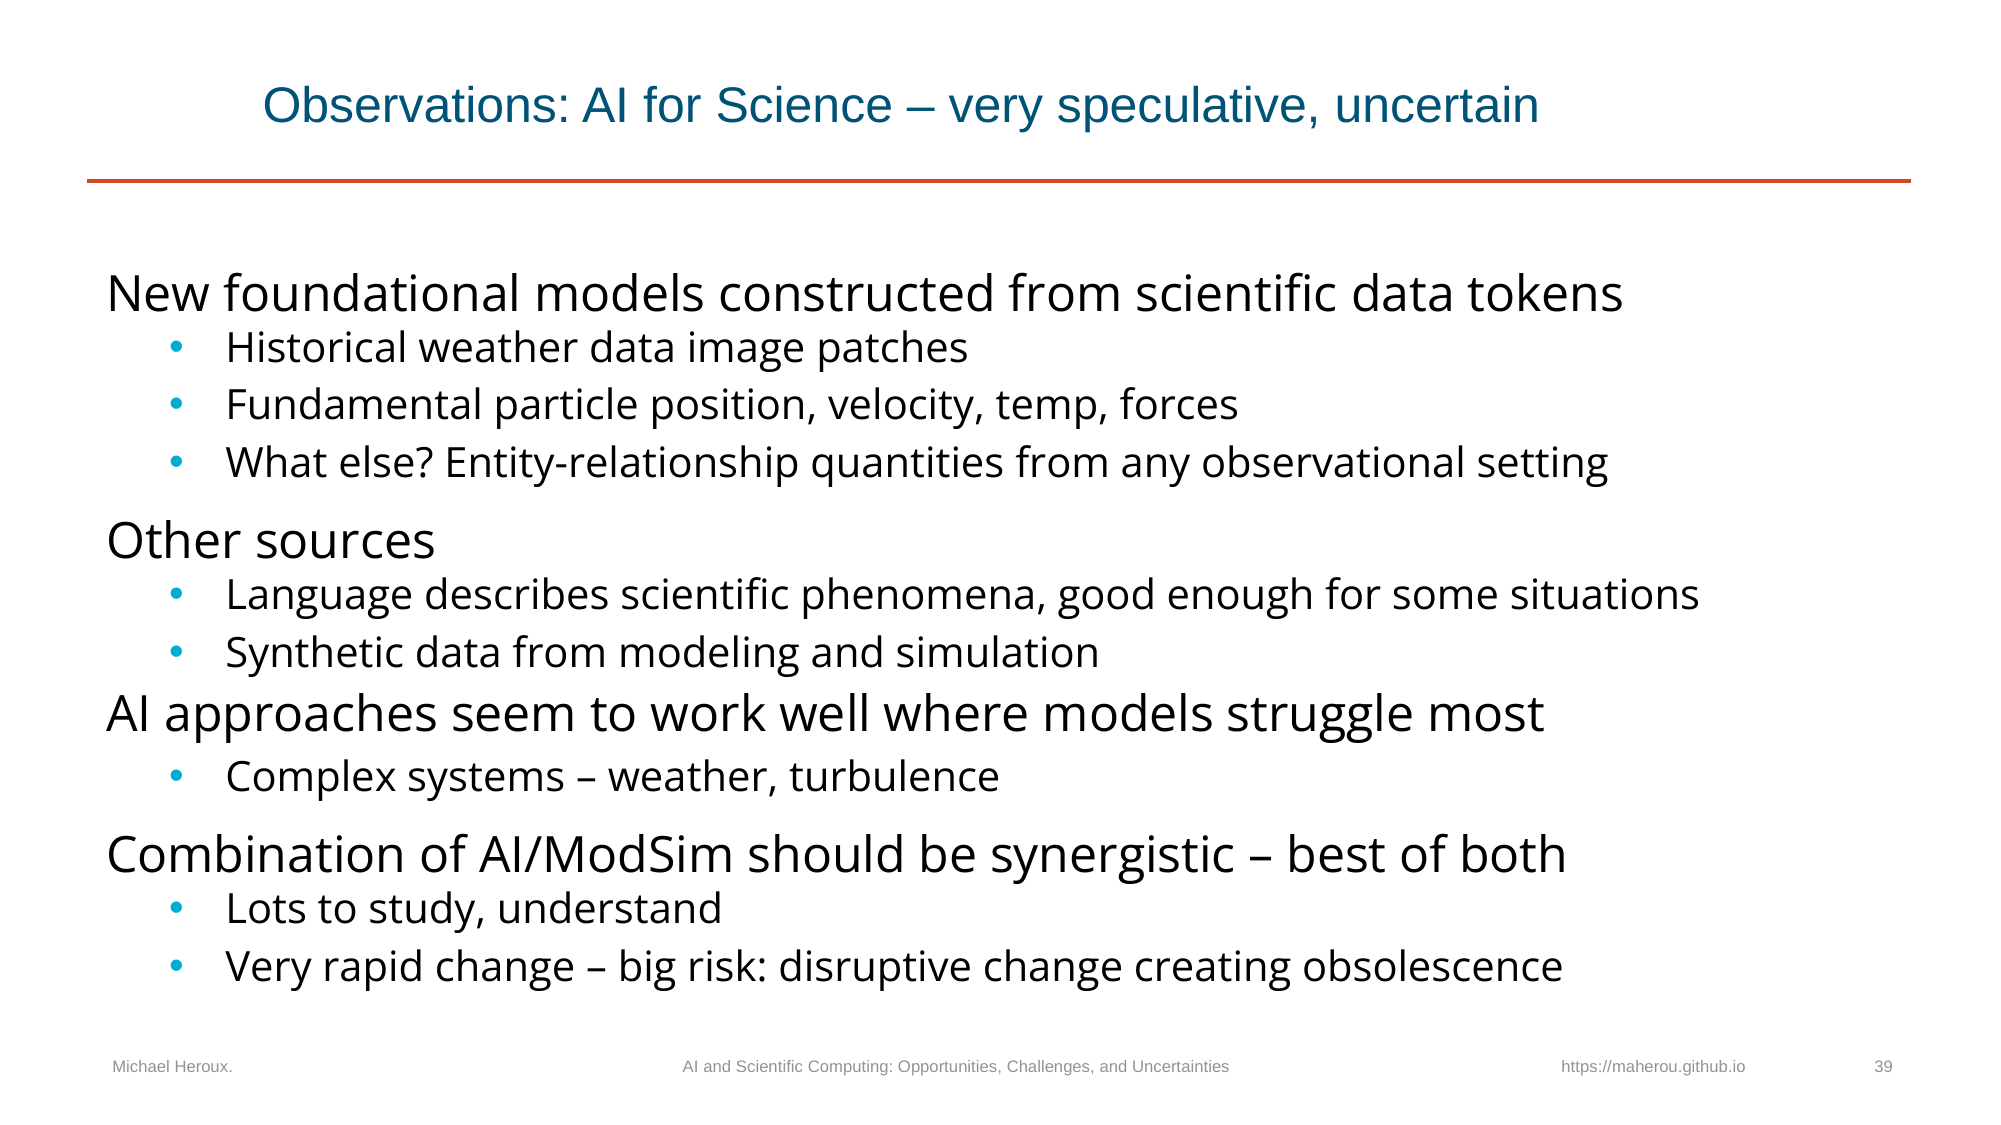

Observations: AI for Science – very speculative, uncertain
New foundational models constructed from scientific data tokens
Historical weather data image patches
Fundamental particle position, velocity, temp, forces
What else? Entity-relationship quantities from any observational setting
Other sources
Language describes scientific phenomena, good enough for some situations
Synthetic data from modeling and simulation
AI approaches seem to work well where models struggle most
Complex systems – weather, turbulence
Combination of AI/ModSim should be synergistic – best of both
Lots to study, understand
Very rapid change – big risk: disruptive change creating obsolescence

      Michael Heroux.
AI and Scientific Computing: Opportunities, Challenges, and Uncertainties
 https://maherou.github.io                           39
39